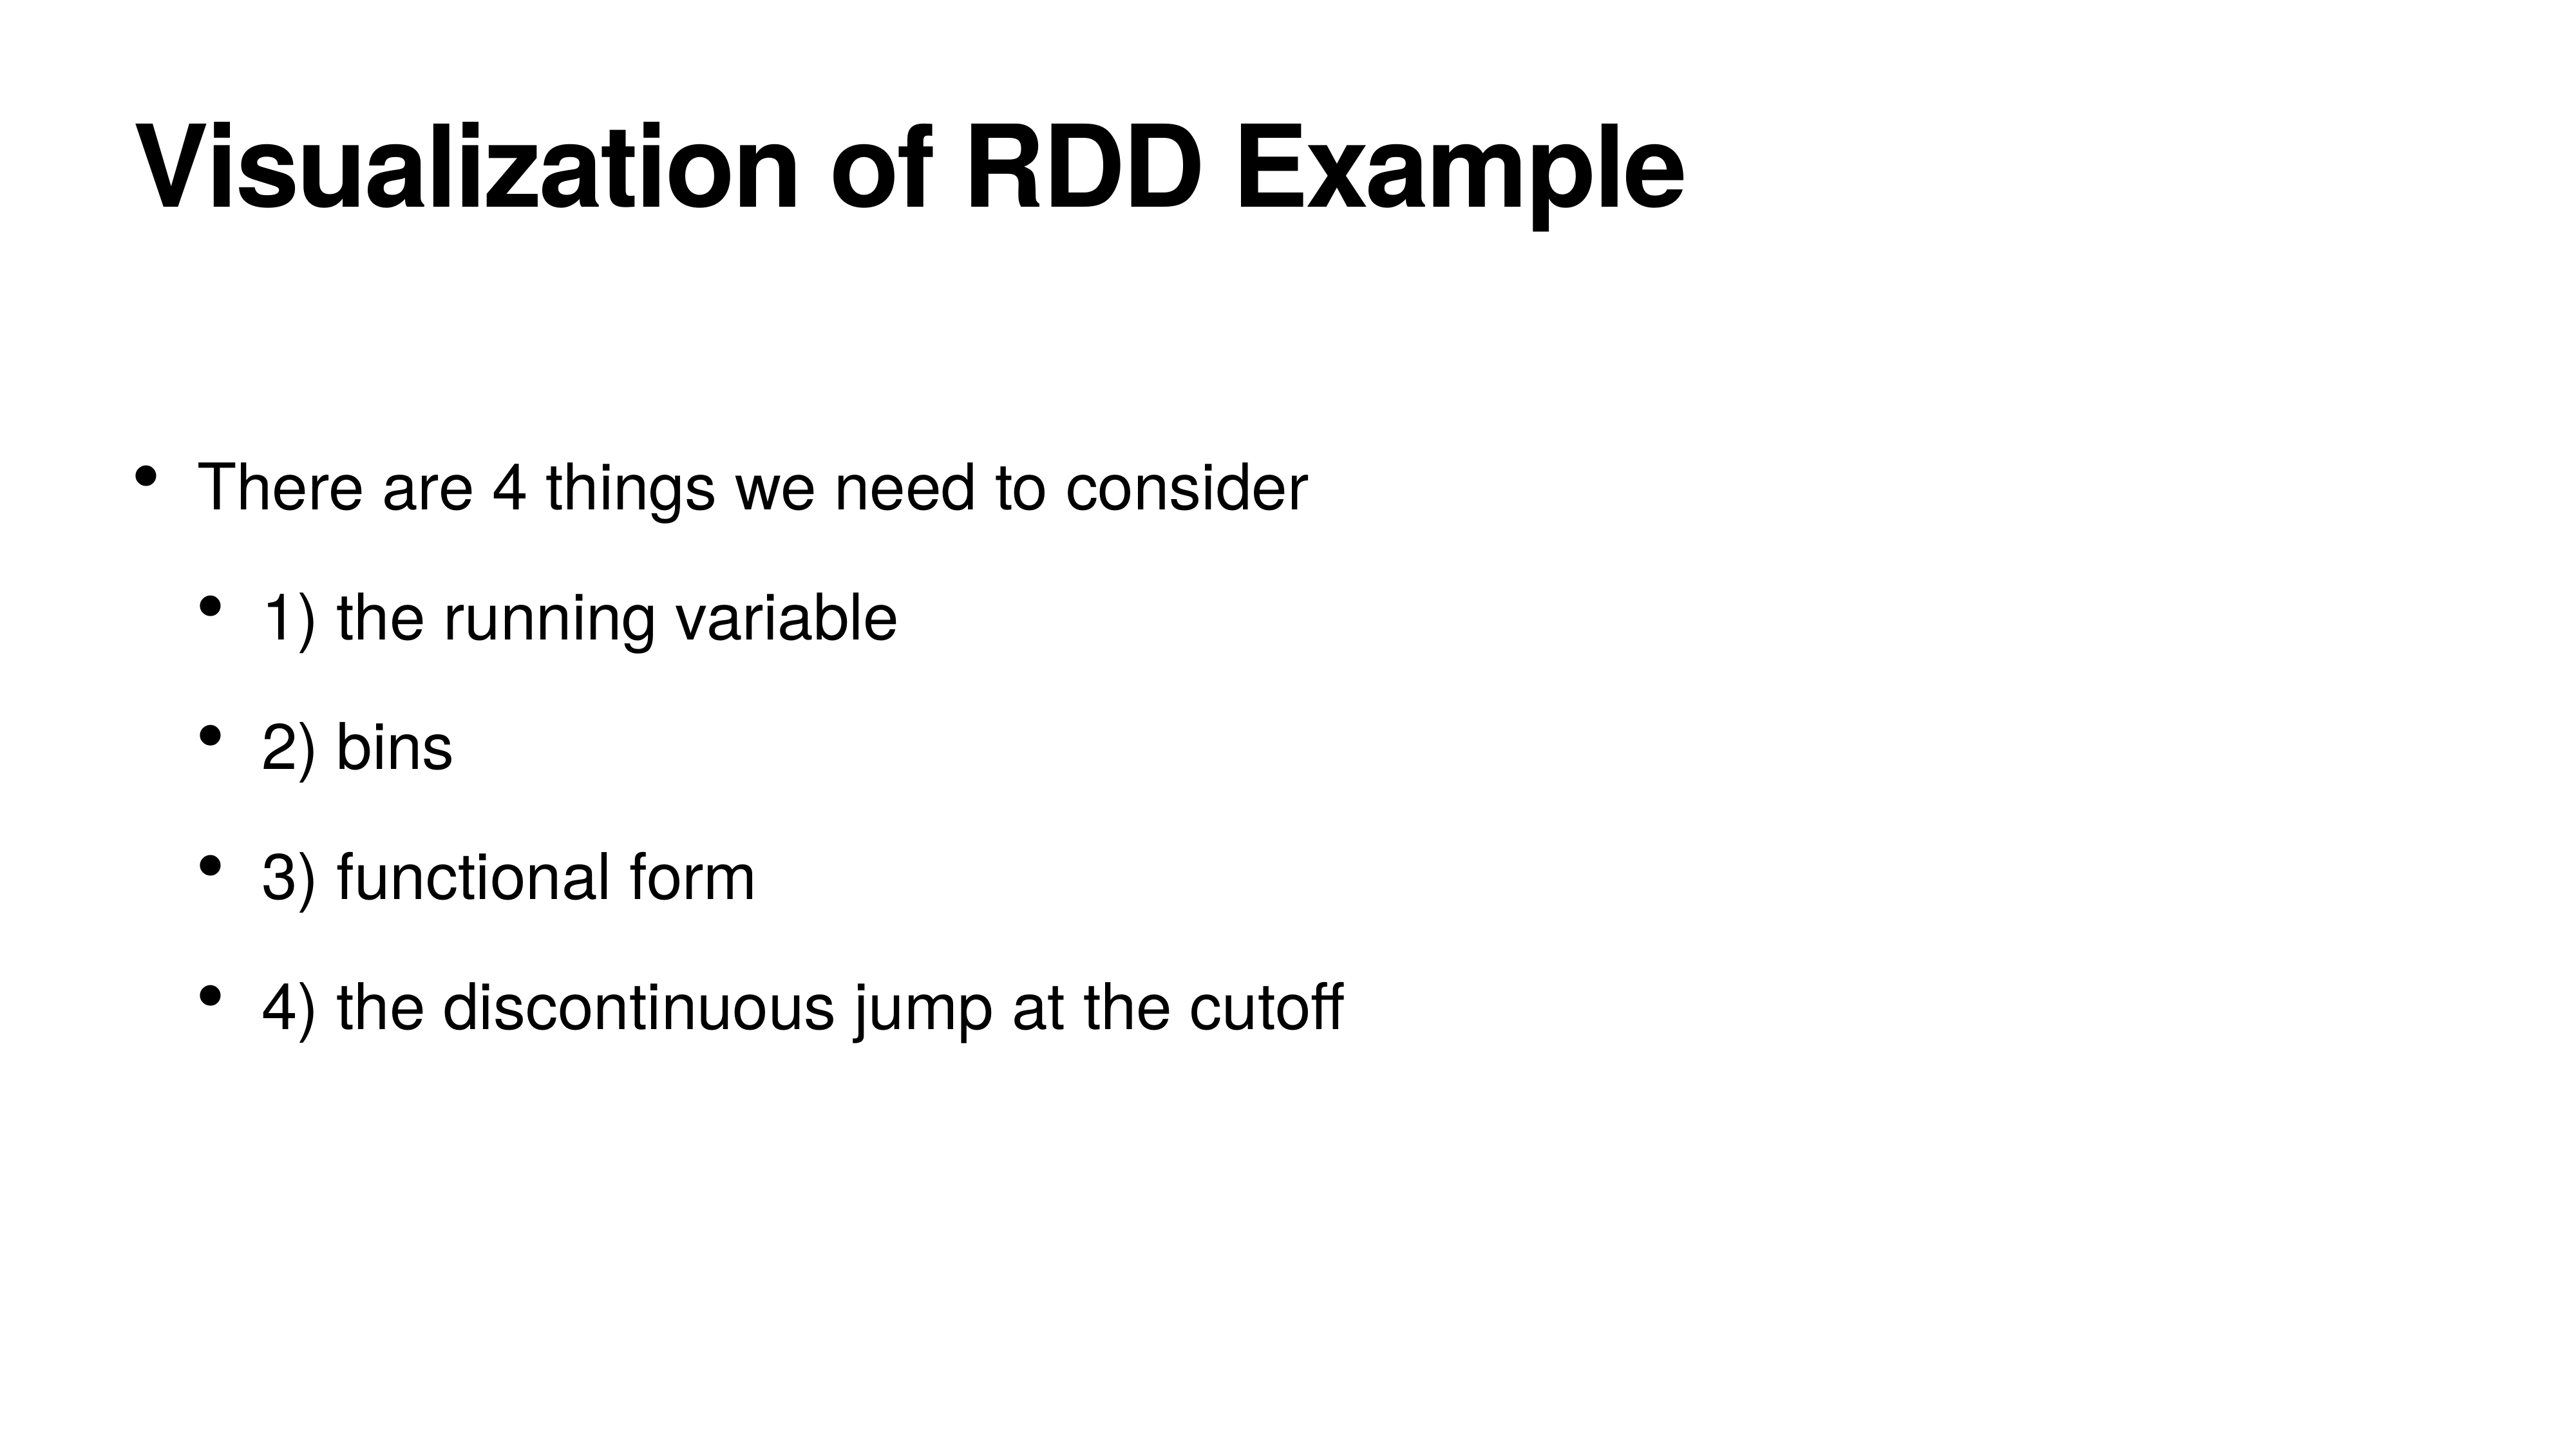

# Visualization of RDD Example
There are 4 things we need to consider
1) the running variable
2) bins
3) functional form
4) the discontinuous jump at the cutoff